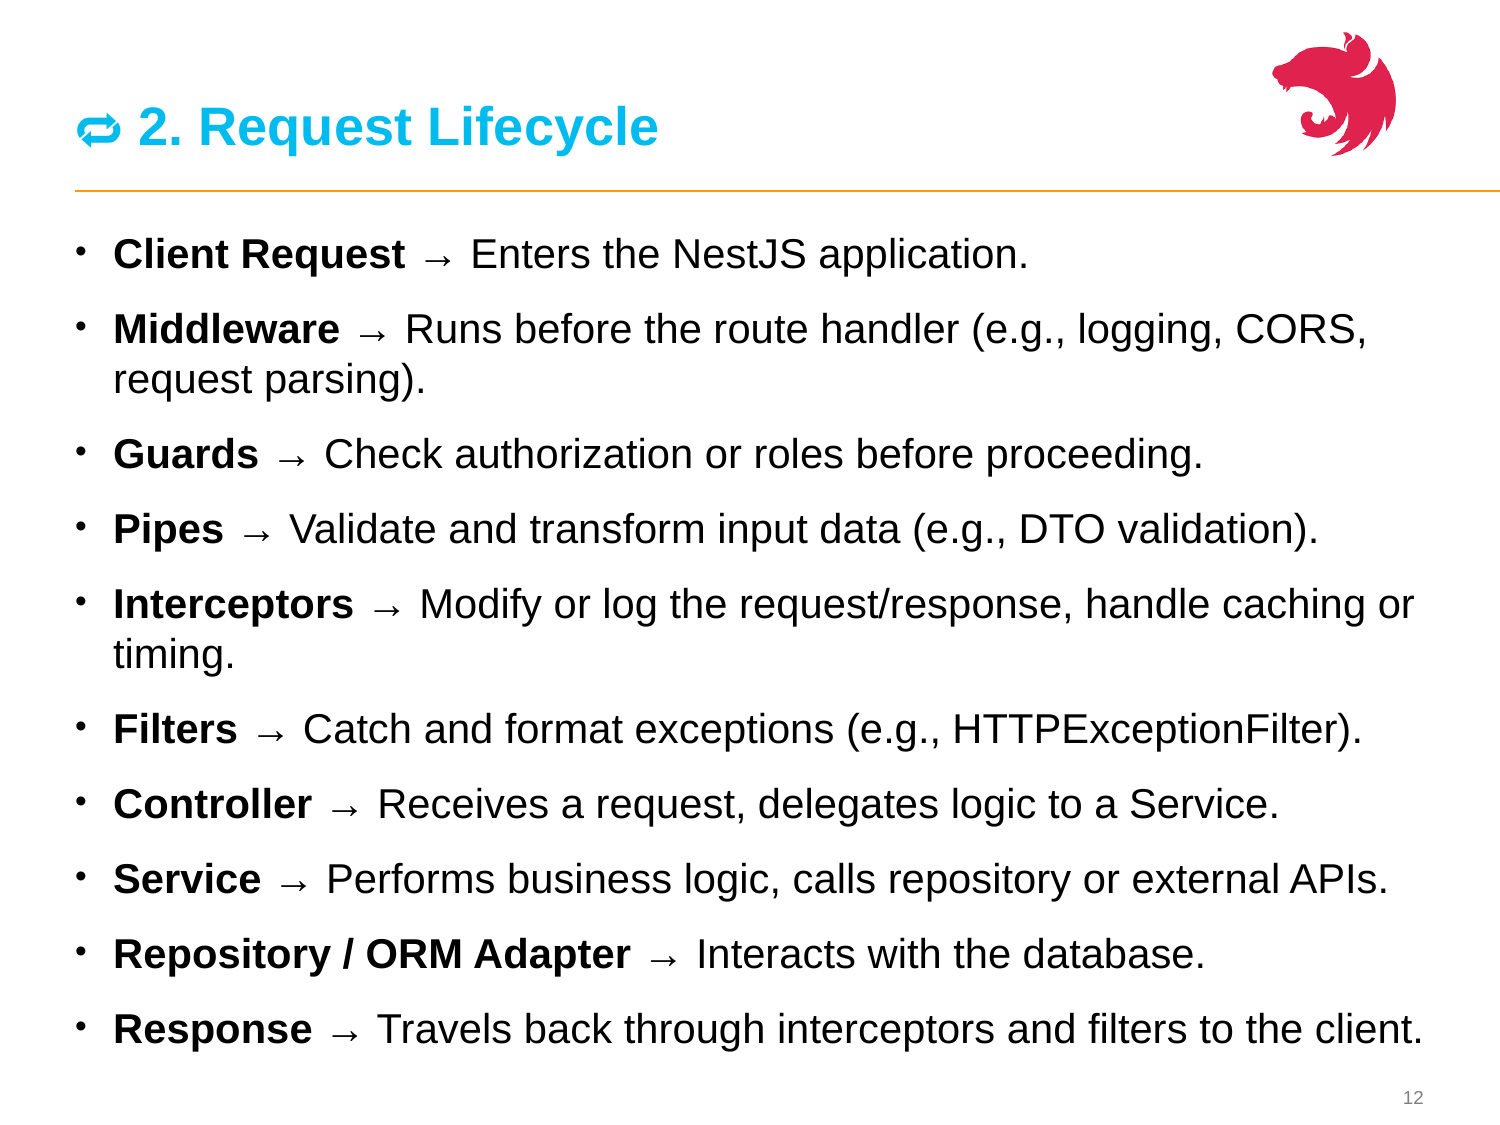

# 🔁 2. Request Lifecycle
Client Request → Enters the NestJS application.
Middleware → Runs before the route handler (e.g., logging, CORS, request parsing).
Guards → Check authorization or roles before proceeding.
Pipes → Validate and transform input data (e.g., DTO validation).
Interceptors → Modify or log the request/response, handle caching or timing.
Filters → Catch and format exceptions (e.g., HTTPExceptionFilter).
Controller → Receives a request, delegates logic to a Service.
Service → Performs business logic, calls repository or external APIs.
Repository / ORM Adapter → Interacts with the database.
Response → Travels back through interceptors and filters to the client.